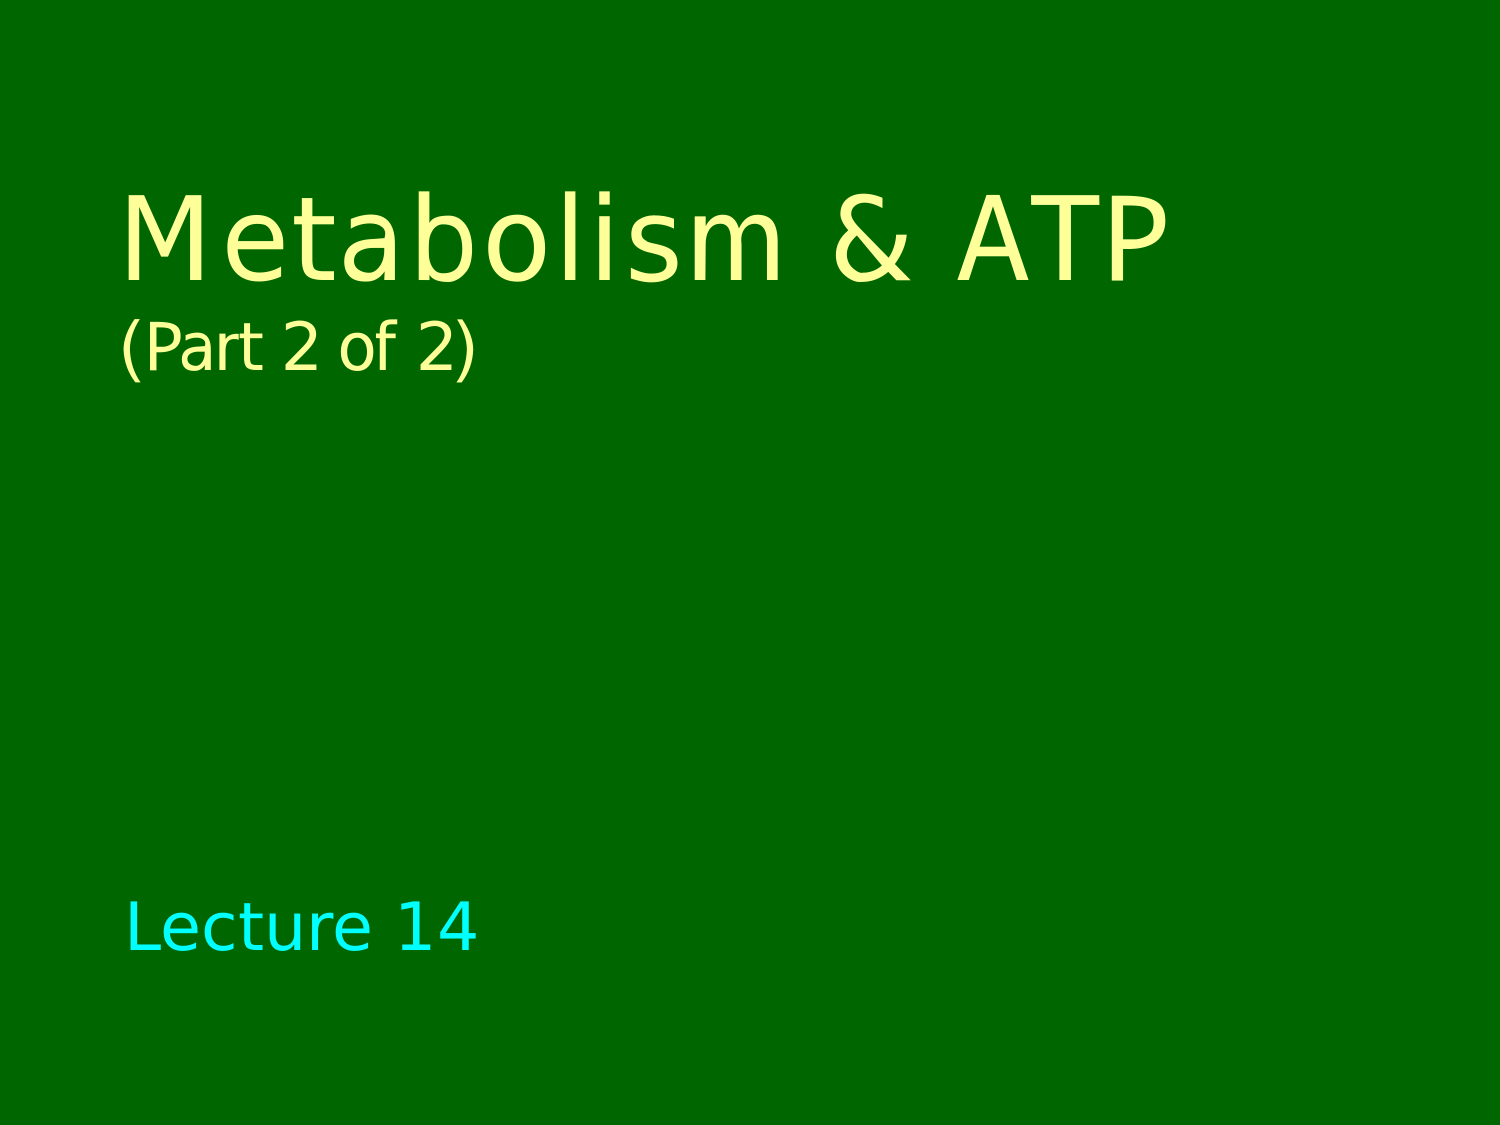

# Metabolism & ATP (Part 2 of 2)
Lecture 14